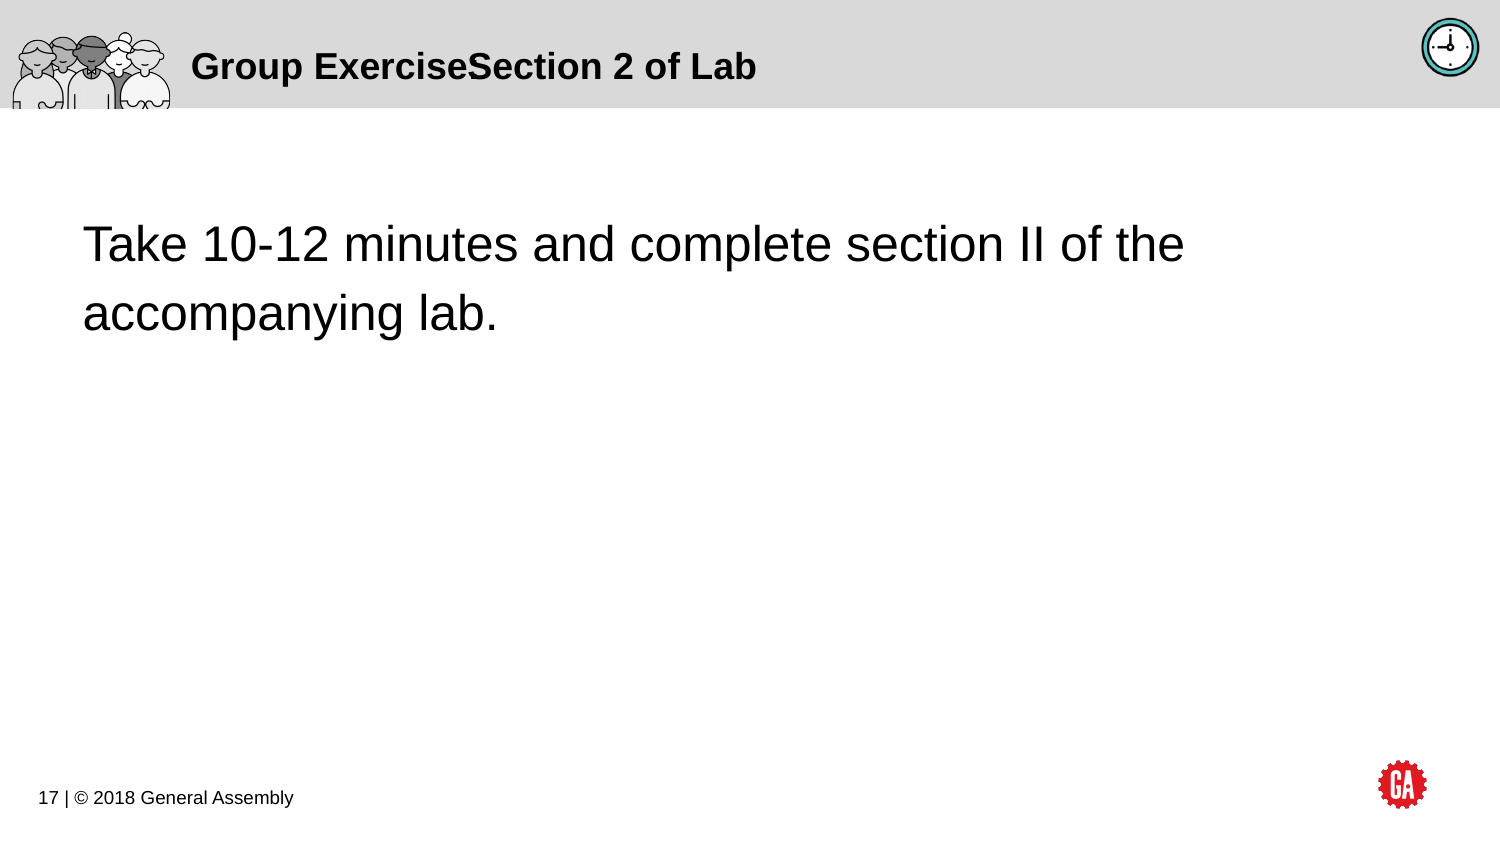

# Section 2 of Lab
Take 10-12 minutes and complete section II of the accompanying lab.
17 | © 2018 General Assembly